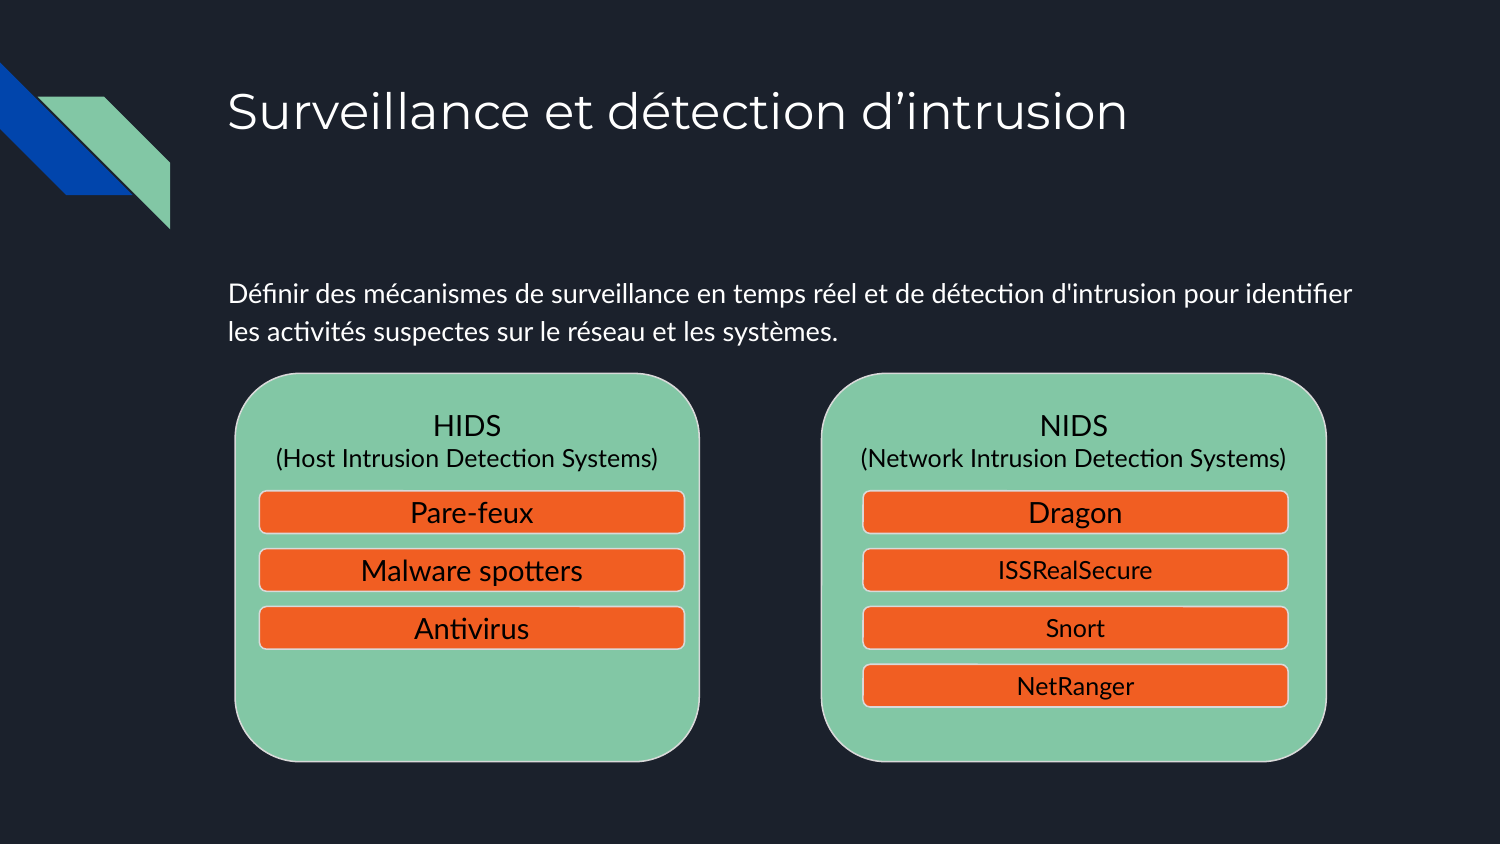

# Surveillance et détection d’intrusion
Définir des mécanismes de surveillance en temps réel et de détection d'intrusion pour identifier les activités suspectes sur le réseau et les systèmes.
HIDS
(Host Intrusion Detection Systems)
NIDS
(Network Intrusion Detection Systems)
Pare-feux
Dragon
Malware spotters
ISSRealSecure
Antivirus
Snort
NetRanger